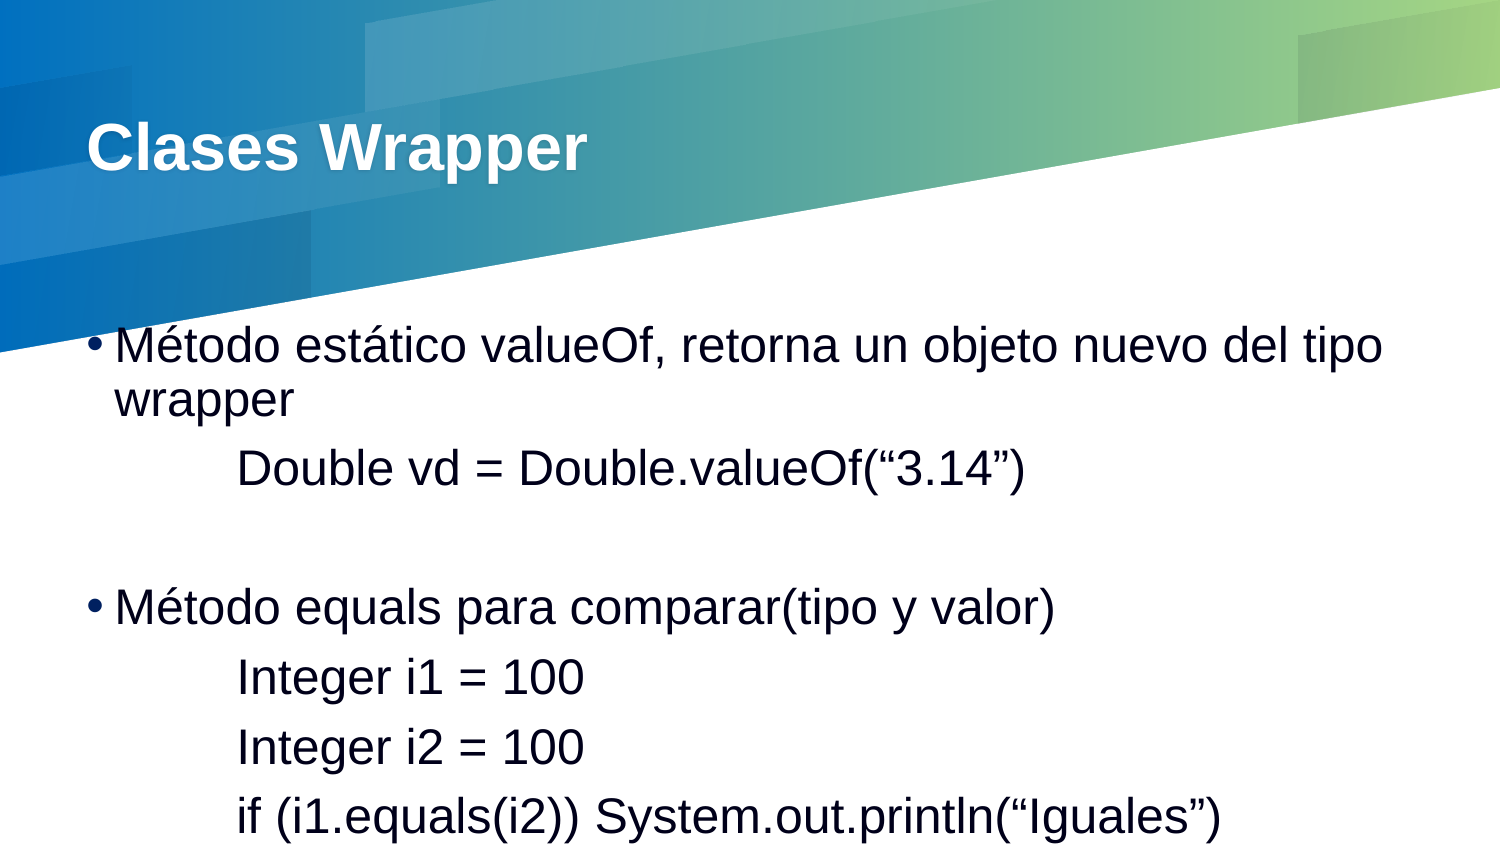

# Clases Wrapper
Método estático valueOf, retorna un objeto nuevo del tipo wrapper
	Double vd = Double.valueOf(“3.14”)

Método equals para comparar(tipo y valor)
	Integer i1 = 100
	Integer i2 = 100
	if (i1.equals(i2)) System.out.println(“Iguales”)